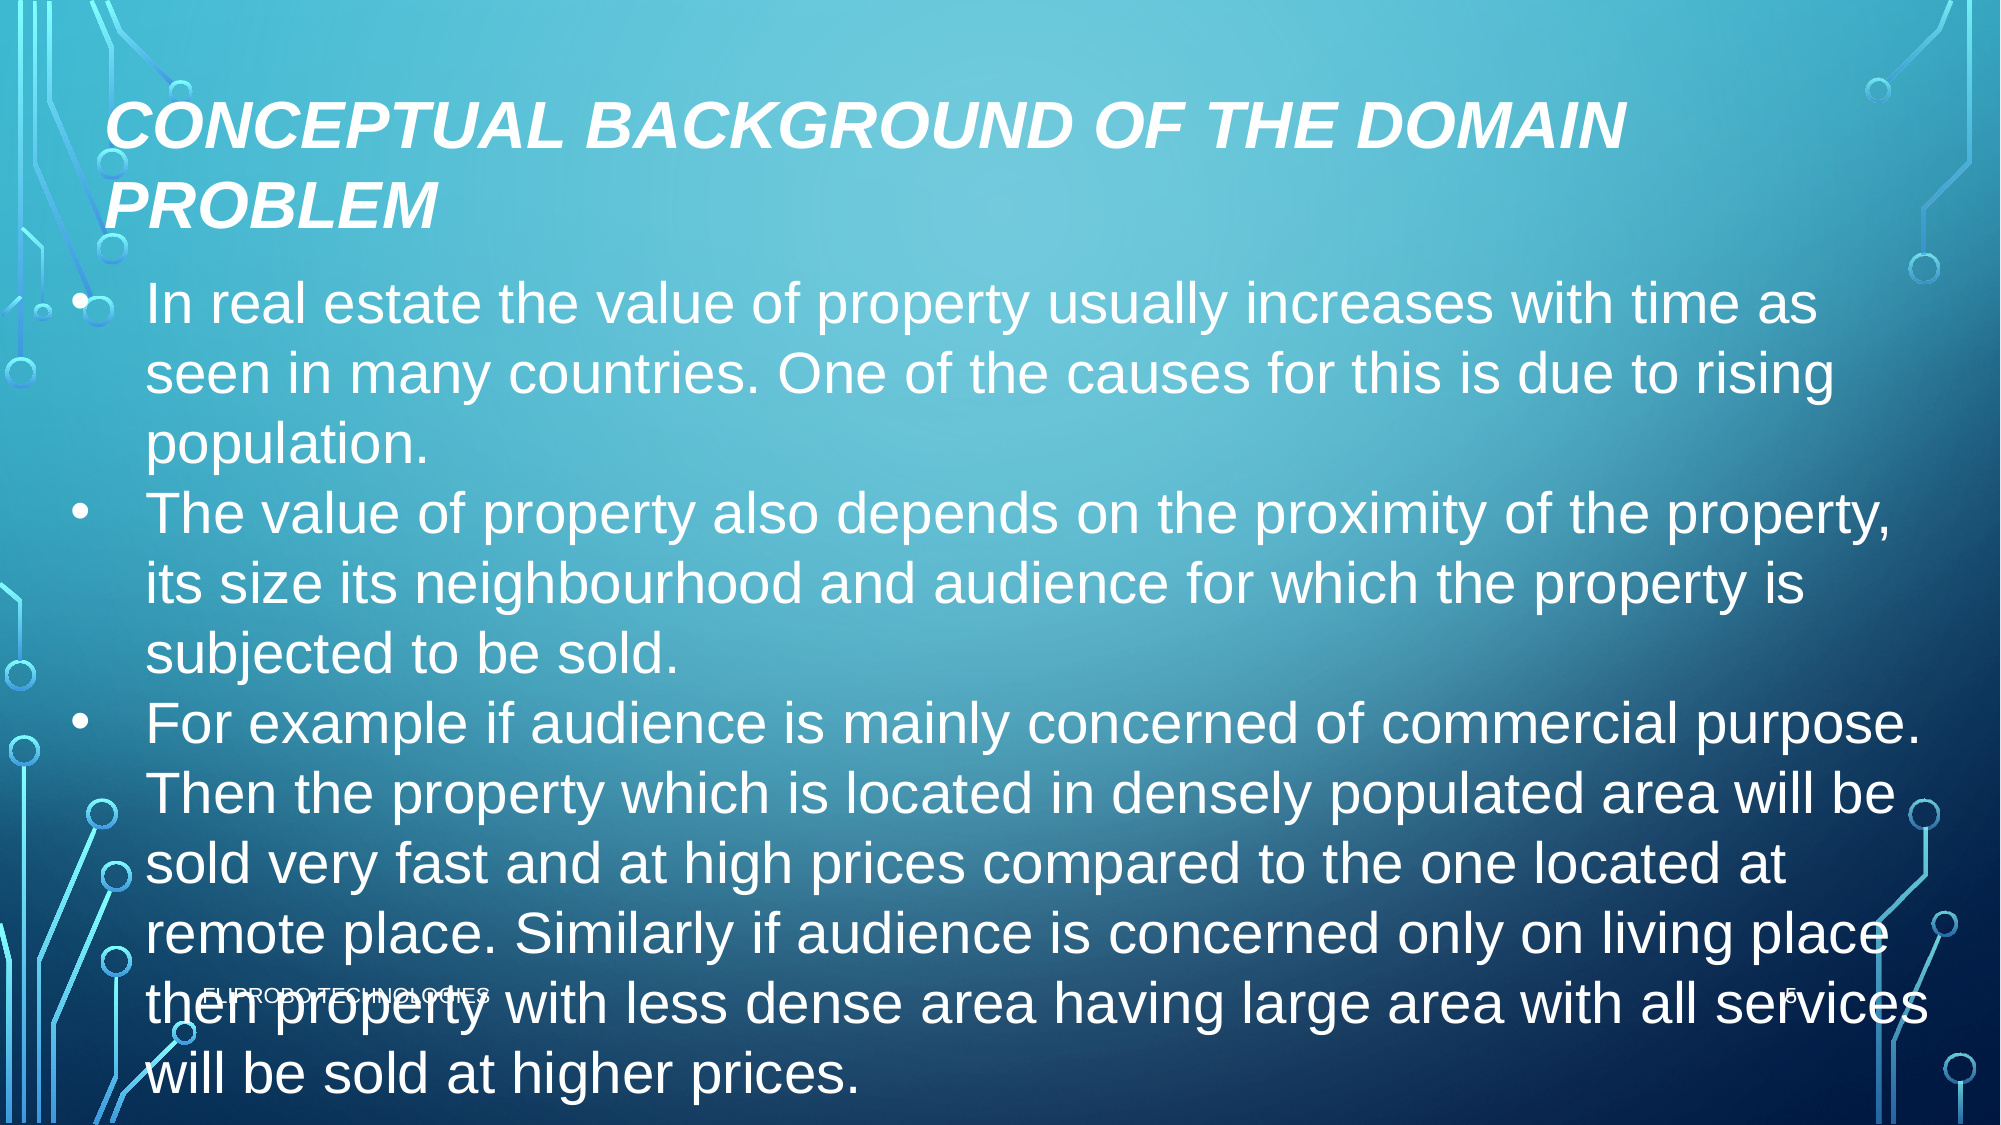

CONCEPTUAL BACKGROUND OF THE DOMAIN PROBLEM
In real estate the value of property usually increases with time as seen in many countries. One of the causes for this is due to rising population.
The value of property also depends on the proximity of the property, its size its neighbourhood and audience for which the property is subjected to be sold.
For example if audience is mainly concerned of commercial purpose. Then the property which is located in densely populated area will be sold very fast and at high prices compared to the one located at remote place. Similarly if audience is concerned only on living place then property with less dense area having large area with all services will be sold at higher prices.

5
FLIPROBO TECHNOLOGIES